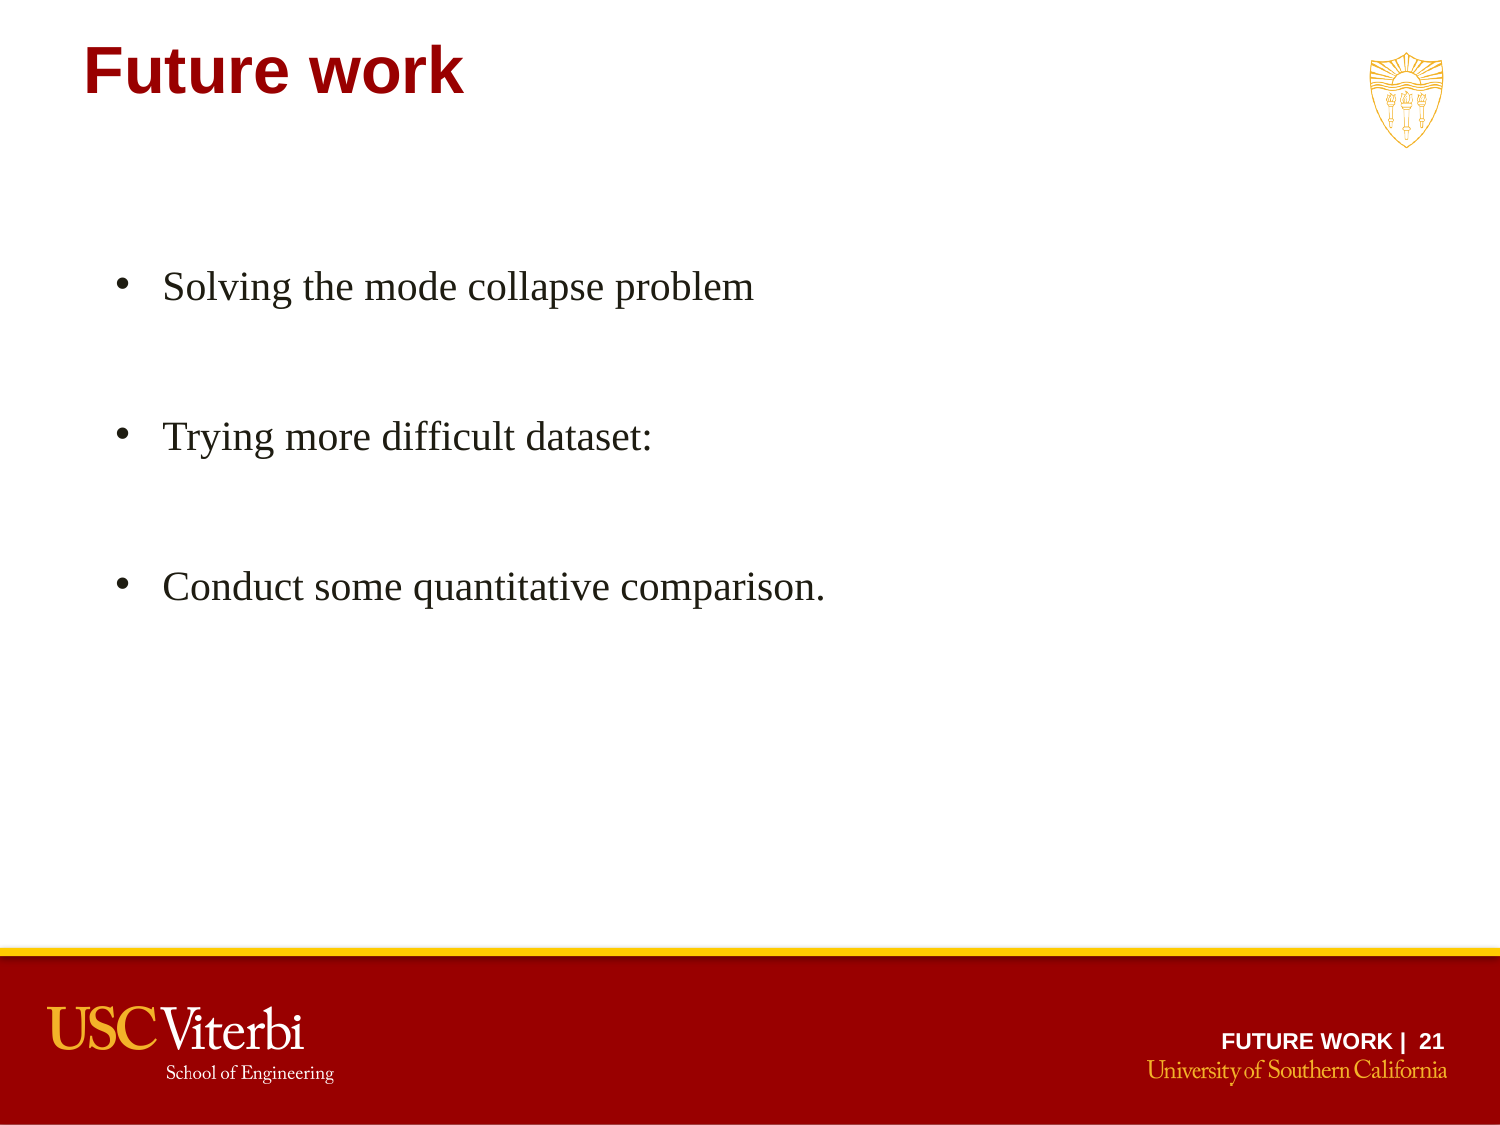

Future work
Solving the mode collapse problem

Trying more difficult dataset:

Conduct some quantitative comparison.
FUTURE WORK |  21